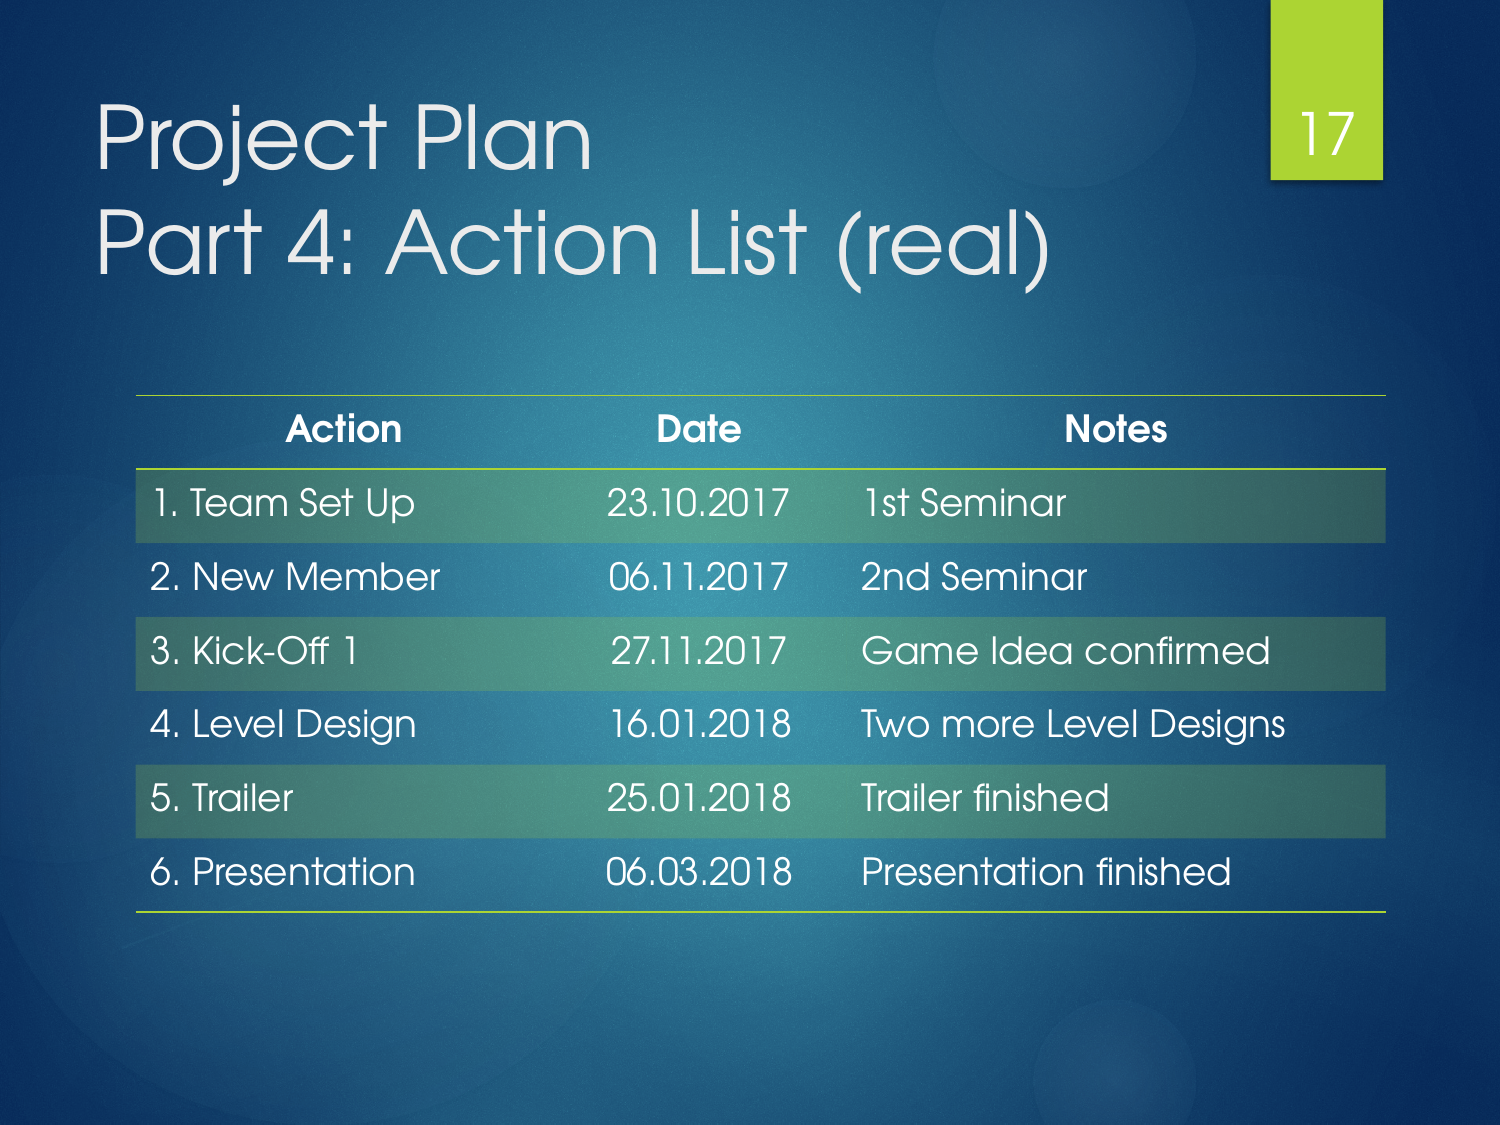

17
# Project Plan Part 4: Action List (real)
| Action | Date | Notes |
| --- | --- | --- |
| 1. Team Set Up | 23.10.2017 | 1st Seminar |
| 2. New Member | 06.11.2017 | 2nd Seminar |
| 3. Kick-Off 1 | 27.11.2017 | Game Idea confirmed |
| 4. Level Design | 16.01.2018 | Two more Level Designs |
| 5. Trailer | 25.01.2018 | Trailer finished |
| 6. Presentation | 06.03.2018 | Presentation finished |